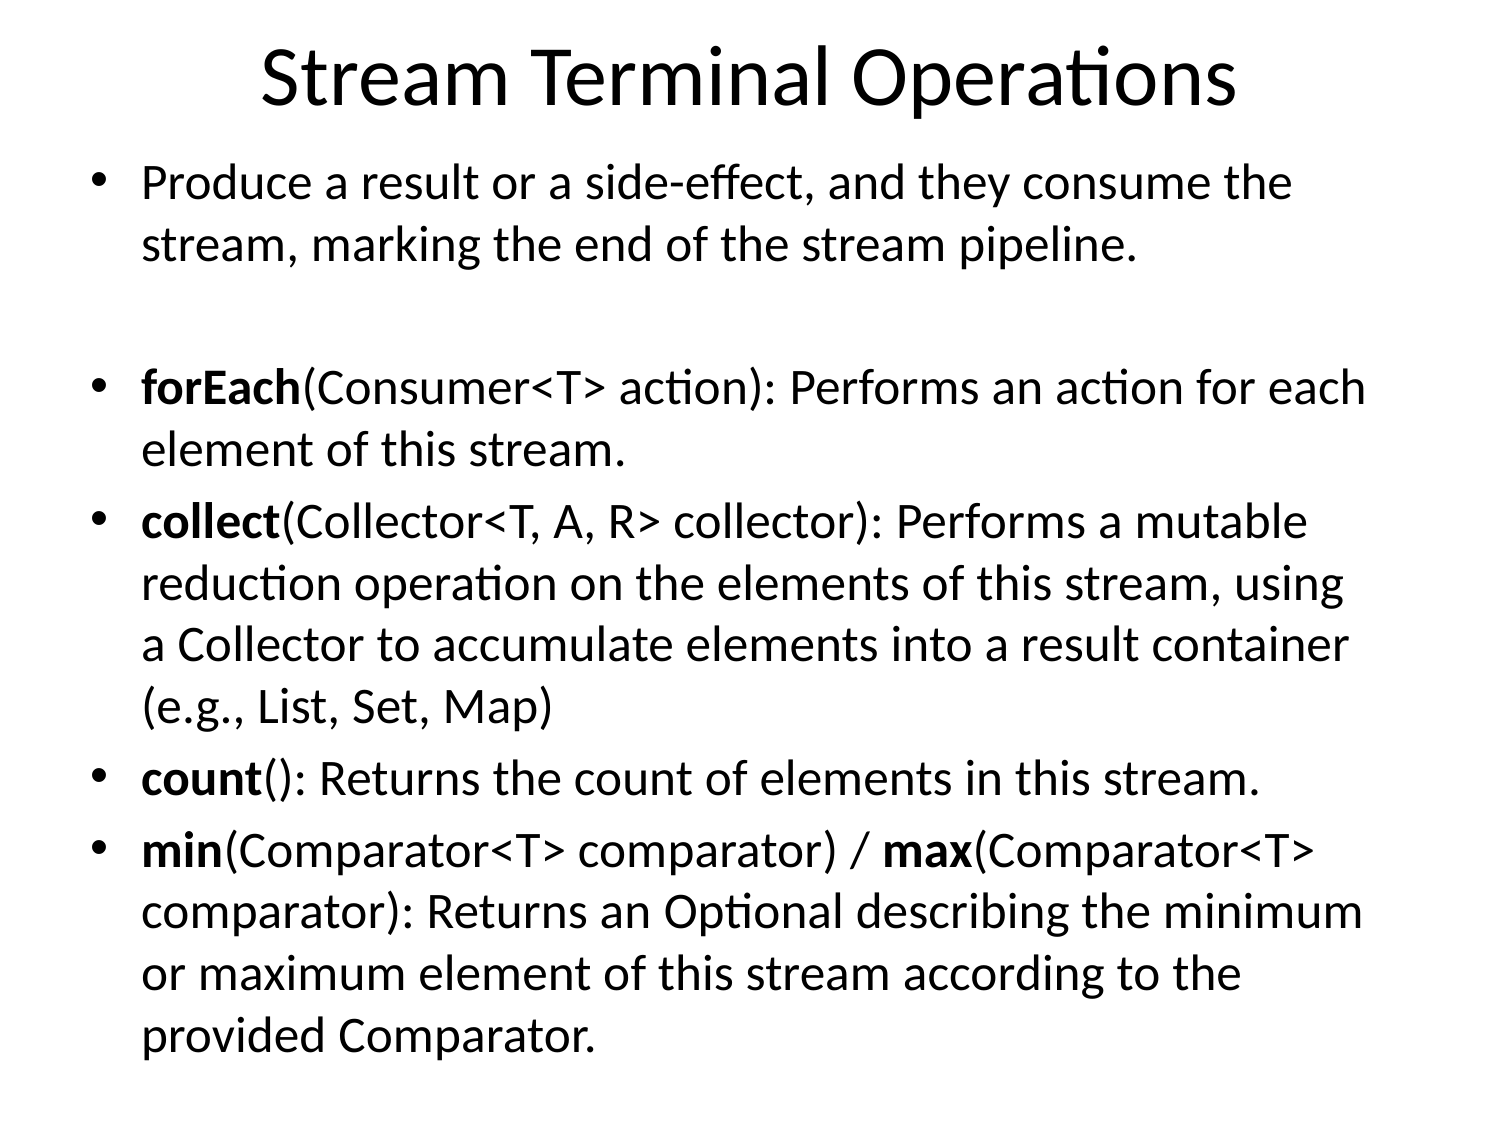

# Stream Terminal Operations
Produce a result or a side-effect, and they consume the stream, marking the end of the stream pipeline.

forEach(Consumer<T> action): Performs an action for each element of this stream.
collect(Collector<T, A, R> collector): Performs a mutable reduction operation on the elements of this stream, using a Collector to accumulate elements into a result container (e.g., List, Set, Map)
count(): Returns the count of elements in this stream.
min(Comparator<T> comparator) / max(Comparator<T> comparator): Returns an Optional describing the minimum or maximum element of this stream according to the provided Comparator.